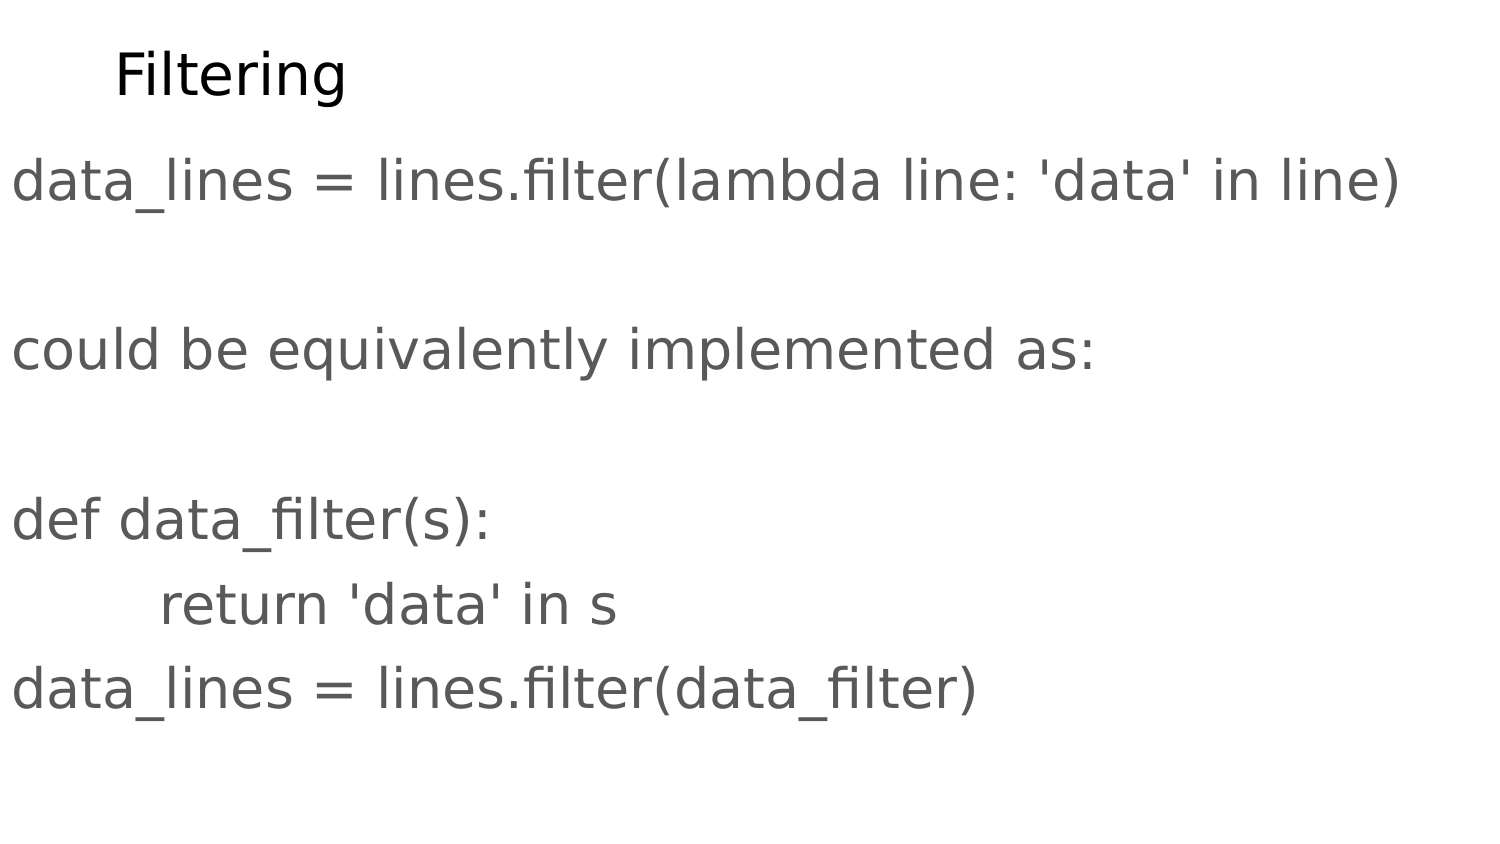

# Filtering
data_lines = lines.filter(lambda line: 'data' in line)

could be equivalently implemented as:

def data_filter(s):
	return 'data' in s
data_lines = lines.filter(data_filter)